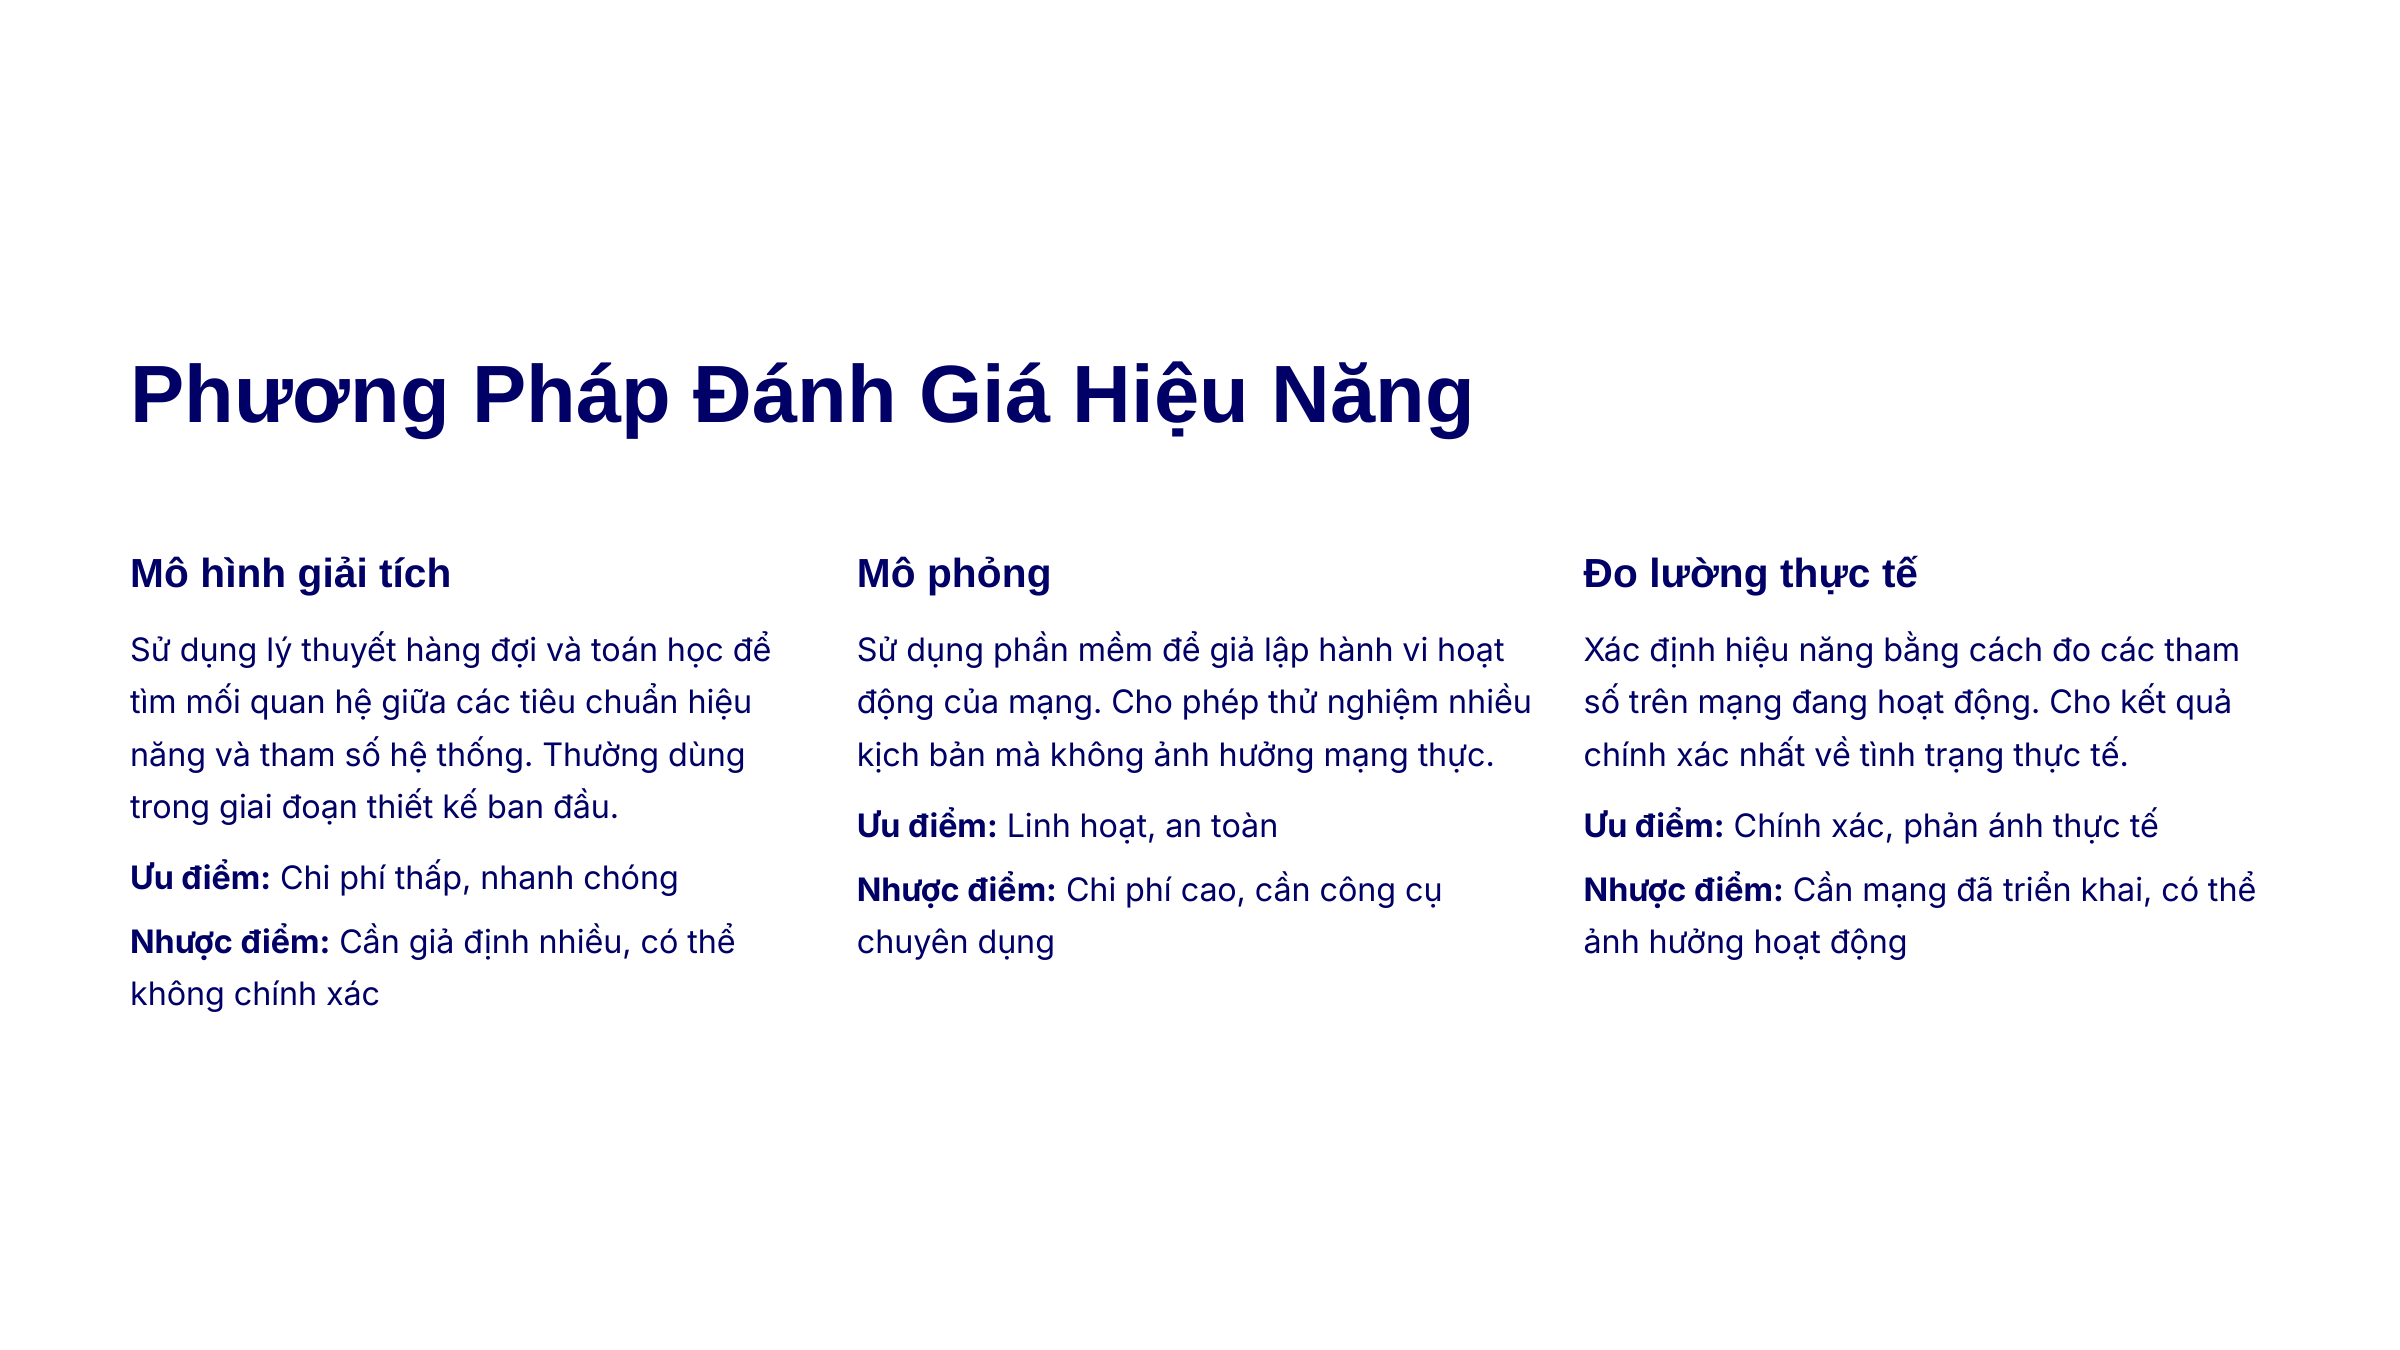

Phương Pháp Đánh Giá Hiệu Năng
Mô hình giải tích
Mô phỏng
Đo lường thực tế
Sử dụng lý thuyết hàng đợi và toán học để tìm mối quan hệ giữa các tiêu chuẩn hiệu năng và tham số hệ thống. Thường dùng trong giai đoạn thiết kế ban đầu.
Sử dụng phần mềm để giả lập hành vi hoạt động của mạng. Cho phép thử nghiệm nhiều kịch bản mà không ảnh hưởng mạng thực.
Xác định hiệu năng bằng cách đo các tham số trên mạng đang hoạt động. Cho kết quả chính xác nhất về tình trạng thực tế.
Ưu điểm: Linh hoạt, an toàn
Ưu điểm: Chính xác, phản ánh thực tế
Ưu điểm: Chi phí thấp, nhanh chóng
Nhược điểm: Chi phí cao, cần công cụ chuyên dụng
Nhược điểm: Cần mạng đã triển khai, có thể ảnh hưởng hoạt động
Nhược điểm: Cần giả định nhiều, có thể không chính xác